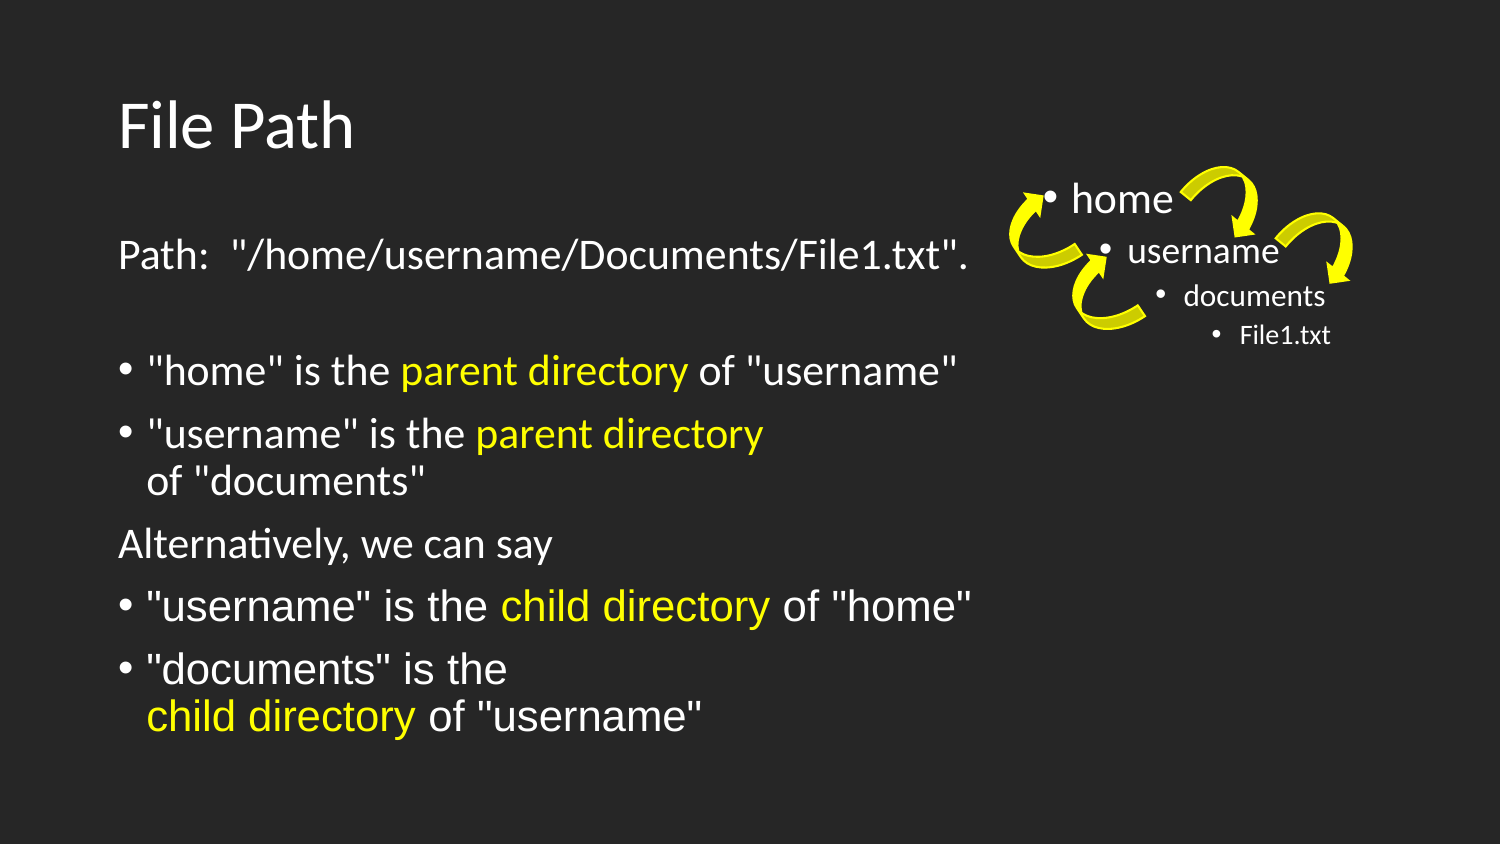

# File Path

home
username
documents
File1.txt

Path:  "/home/username/Documents/File1.txt".
"home" is the parent directory of "username"
"username" is the parent directory of "documents"
Alternatively, we can say
"username" is the child directory of "home"
"documents" is the child directory of "username"